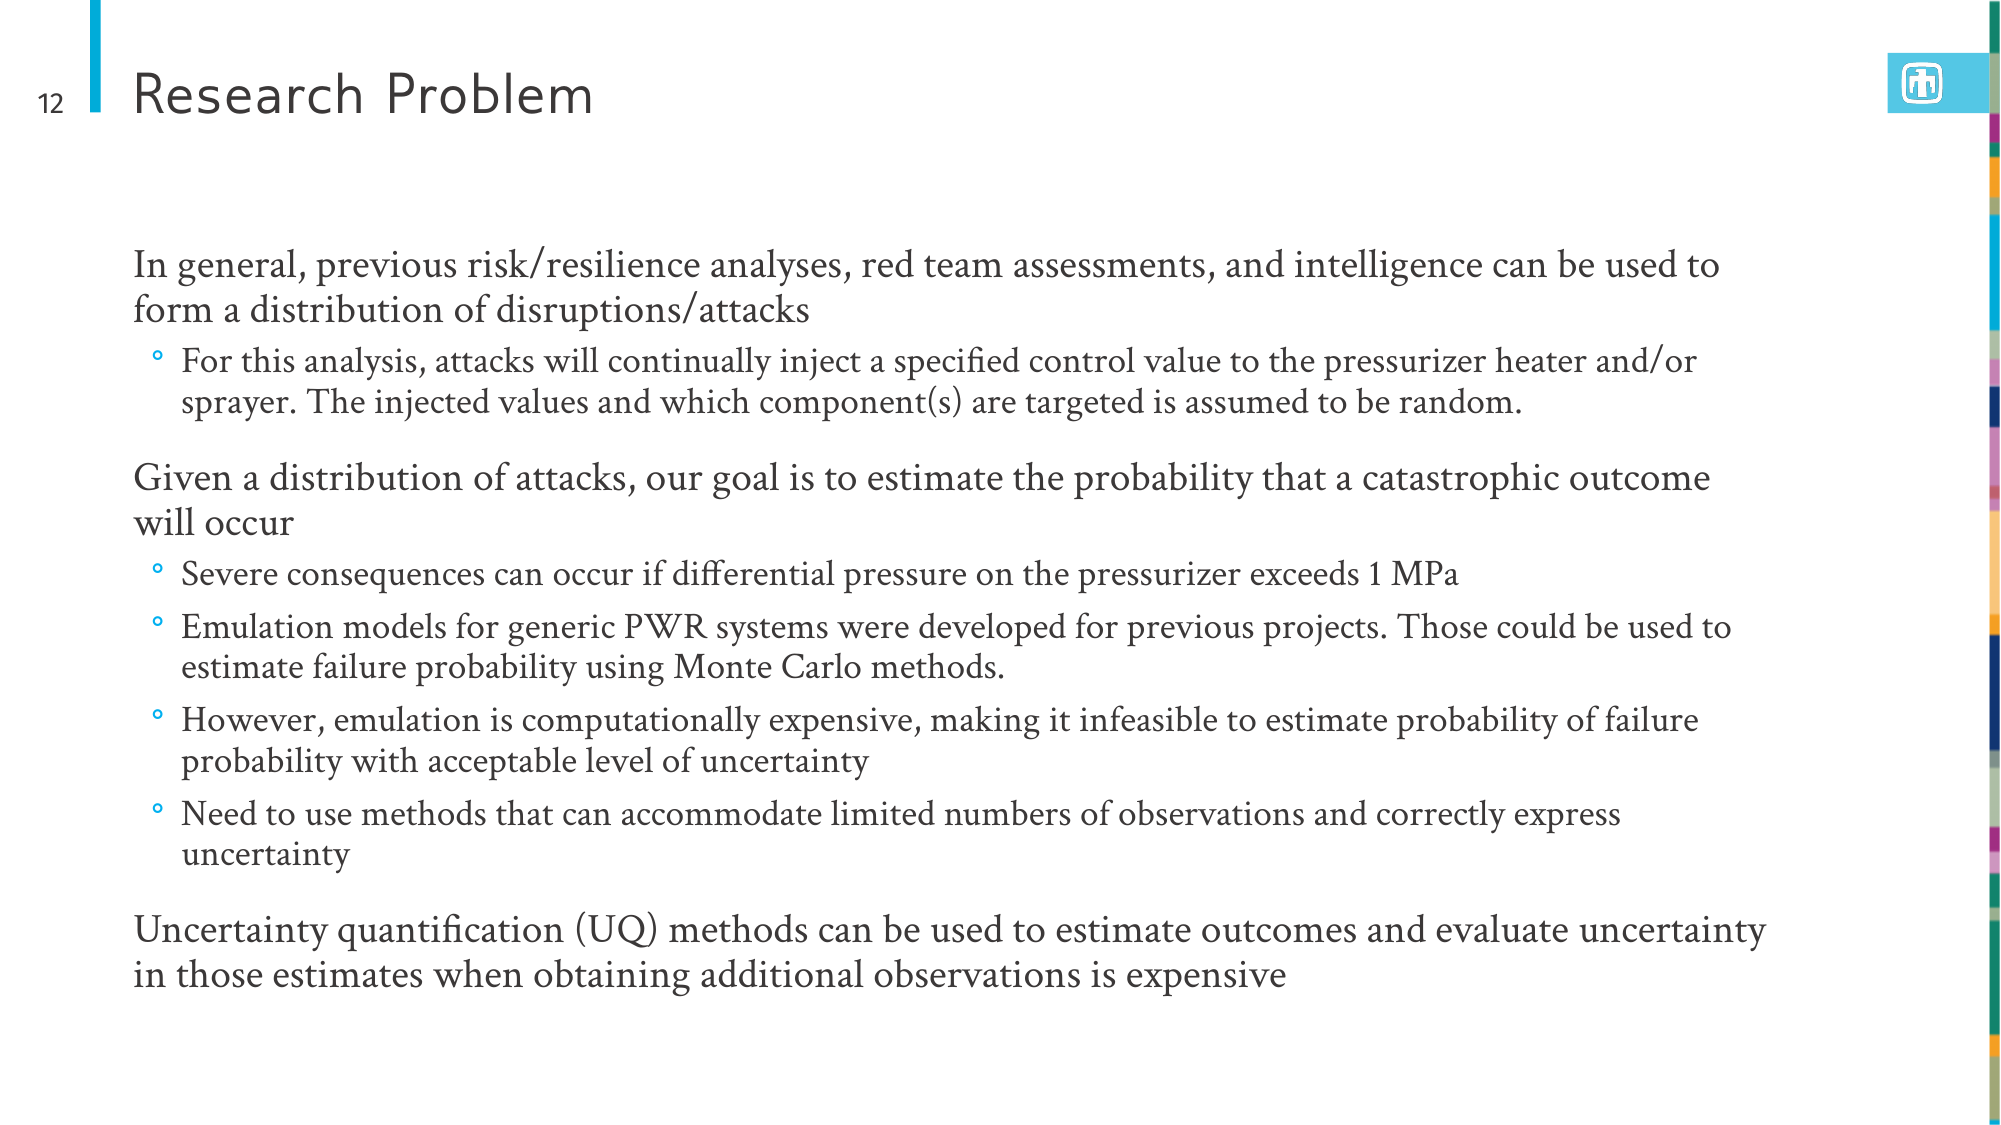

# Research Problem
12
In general, previous risk/resilience analyses, red team assessments, and intelligence can be used to form a distribution of disruptions/attacks
For this analysis, attacks will continually inject a specified control value to the pressurizer heater and/or sprayer. The injected values and which component(s) are targeted is assumed to be random.
Given a distribution of attacks, our goal is to estimate the probability that a catastrophic outcome will occur
Severe consequences can occur if differential pressure on the pressurizer exceeds 1 MPa
Emulation models for generic PWR systems were developed for previous projects. Those could be used to estimate failure probability using Monte Carlo methods.
However, emulation is computationally expensive, making it infeasible to estimate probability of failure probability with acceptable level of uncertainty
Need to use methods that can accommodate limited numbers of observations and correctly express uncertainty
Uncertainty quantification (UQ) methods can be used to estimate outcomes and evaluate uncertainty in those estimates when obtaining additional observations is expensive